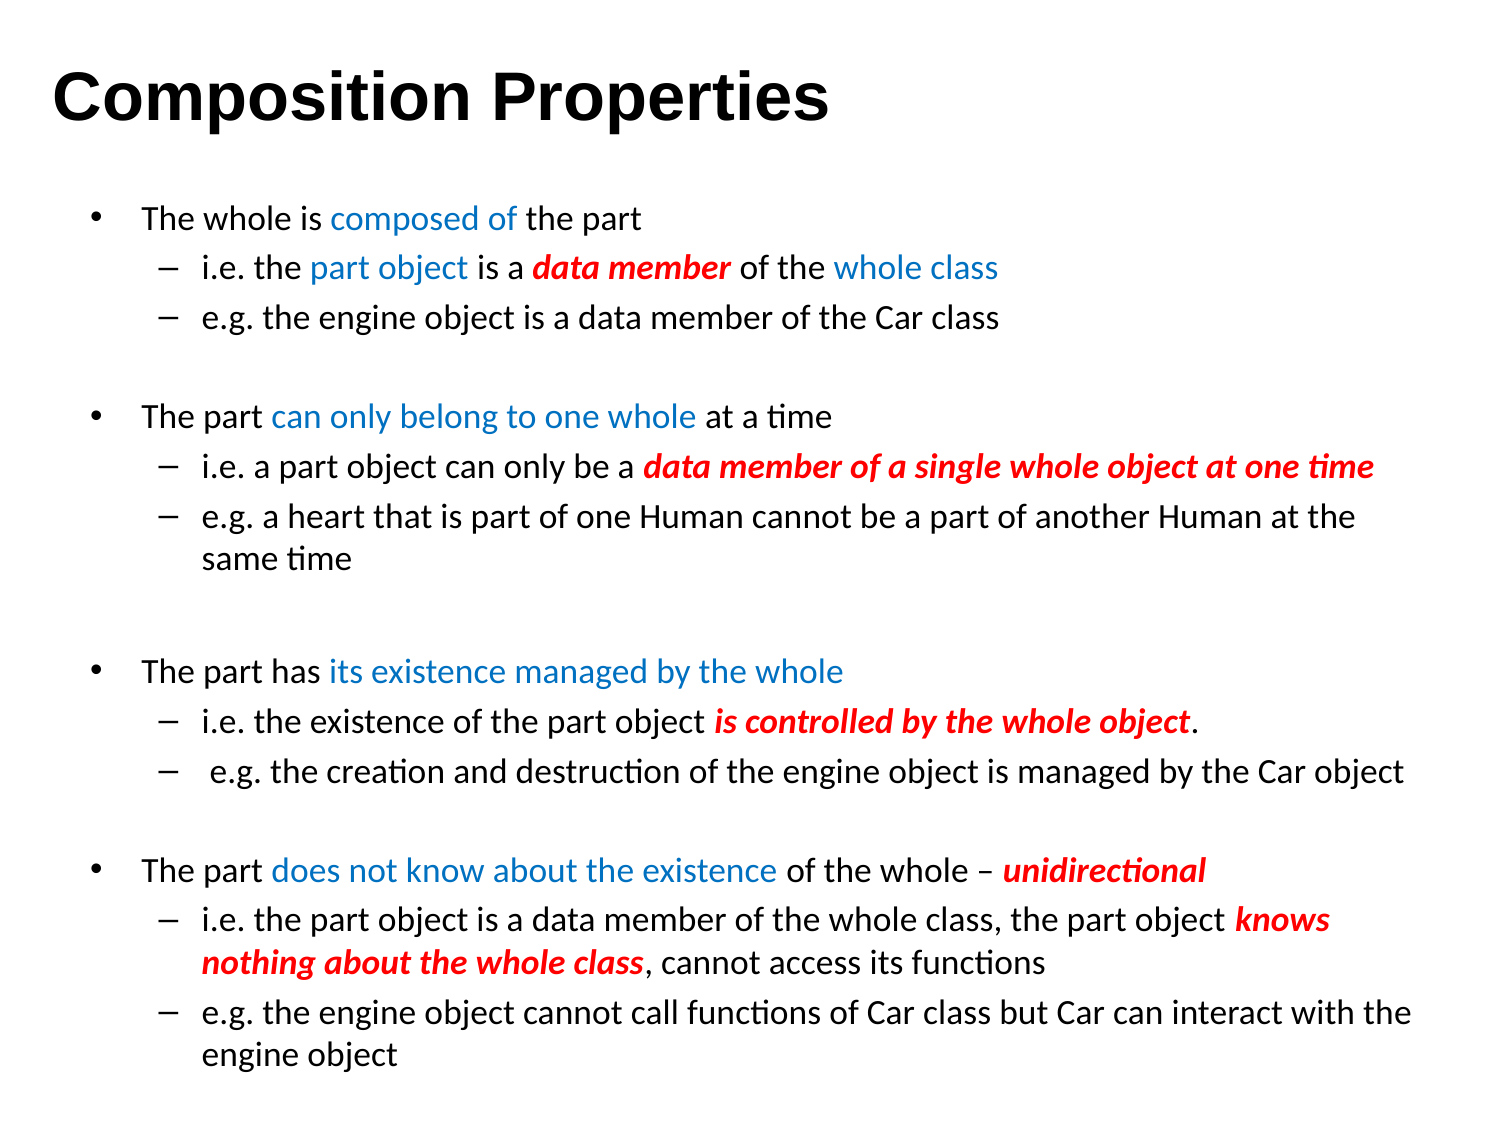

# Composition Properties
The whole is composed of the part
i.e. the part object is a data member of the whole class
e.g. the engine object is a data member of the Car class

The part can only belong to one whole at a time
i.e. a part object can only be a data member of a single whole object at one time
e.g. a heart that is part of one Human cannot be a part of another Human at the same time

The part has its existence managed by the whole
i.e. the existence of the part object is controlled by the whole object.
 e.g. the creation and destruction of the engine object is managed by the Car object

The part does not know about the existence of the whole – unidirectional
i.e. the part object is a data member of the whole class, the part object knows nothing about the whole class, cannot access its functions
e.g. the engine object cannot call functions of Car class but Car can interact with the engine object